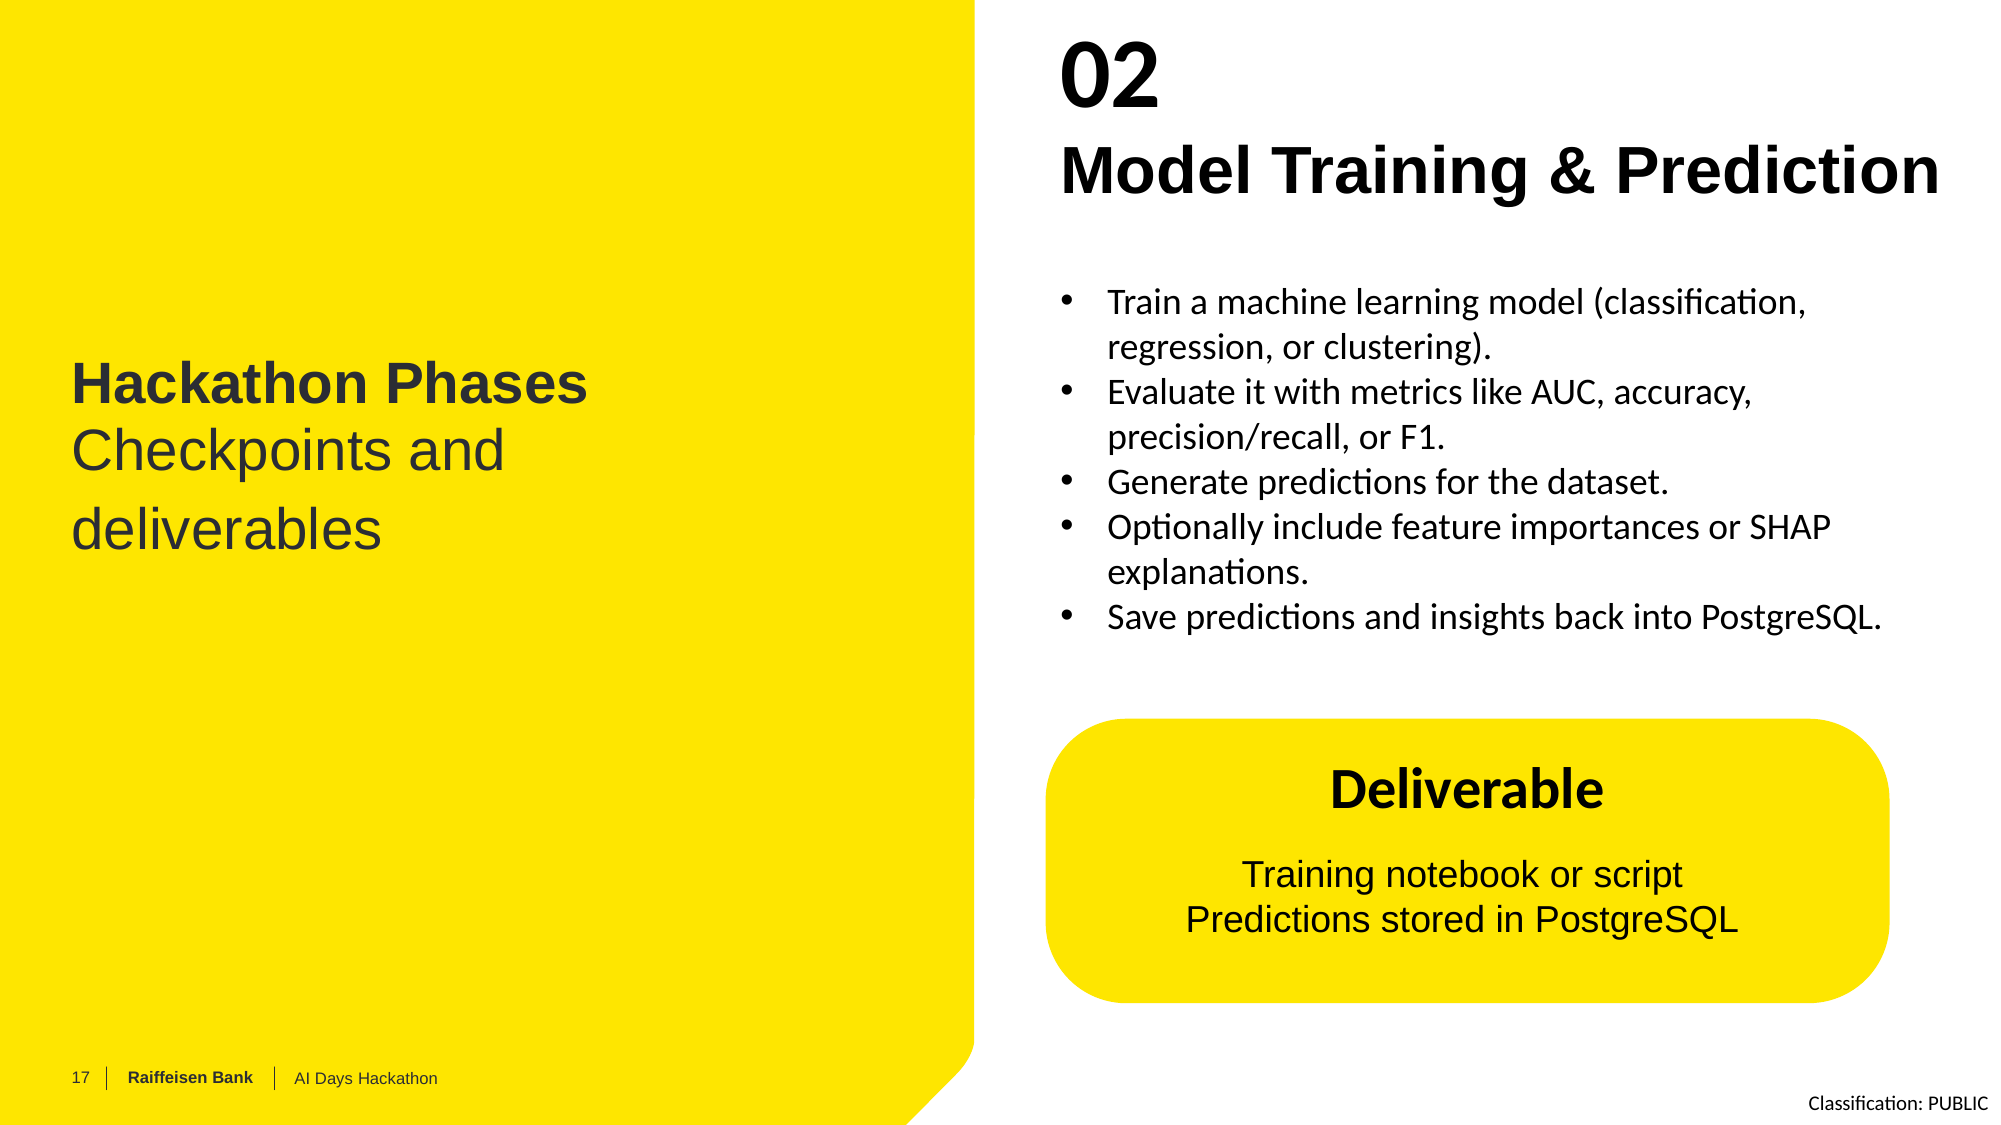

02
Model Training & Prediction

Train a machine learning model (classification, regression, or clustering).
Evaluate it with metrics like AUC, accuracy, precision/recall, or F1.
Generate predictions for the dataset.
Optionally include feature importances or SHAP explanations.
Save predictions and insights back into PostgreSQL.

# Hackathon Phases
Checkpoints and deliverables
Deliverable

Training notebook or script
Predictions stored in PostgreSQL
AI Days Hackathon